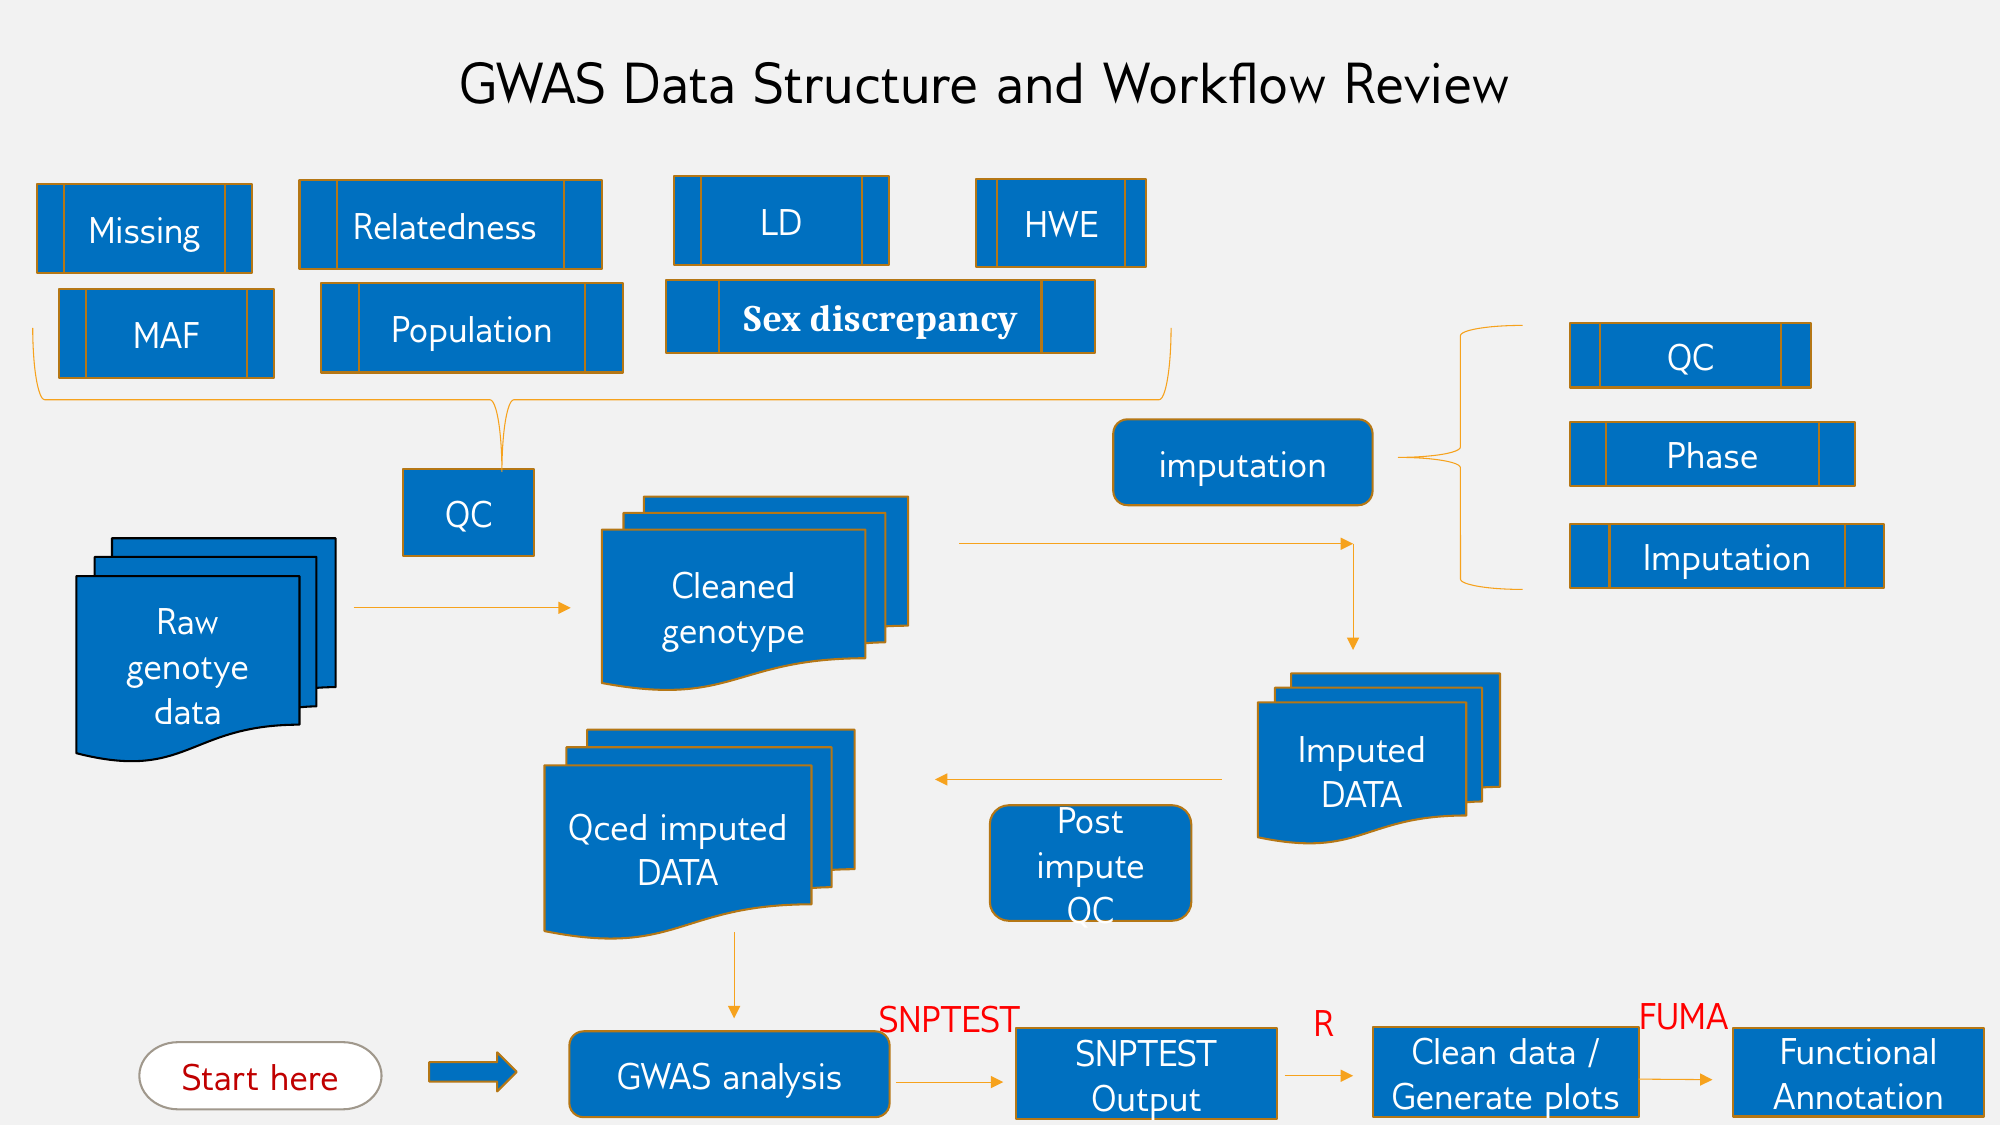

GWAS Data Structure and Workflow Review
LD
HWE
Relatedness
Missing
Sex discrepancy
Population
MAF
QC

imputation
Phase
QC
Cleaned genotype
Imputation
Raw genotye data
Imputed DATA
Qced imputed DATA
Post impute QC
FUMA
SNPTEST
R
Clean data / Generate plots
SNPTEST Output
Functional Annotation
GWAS analysis
Start here